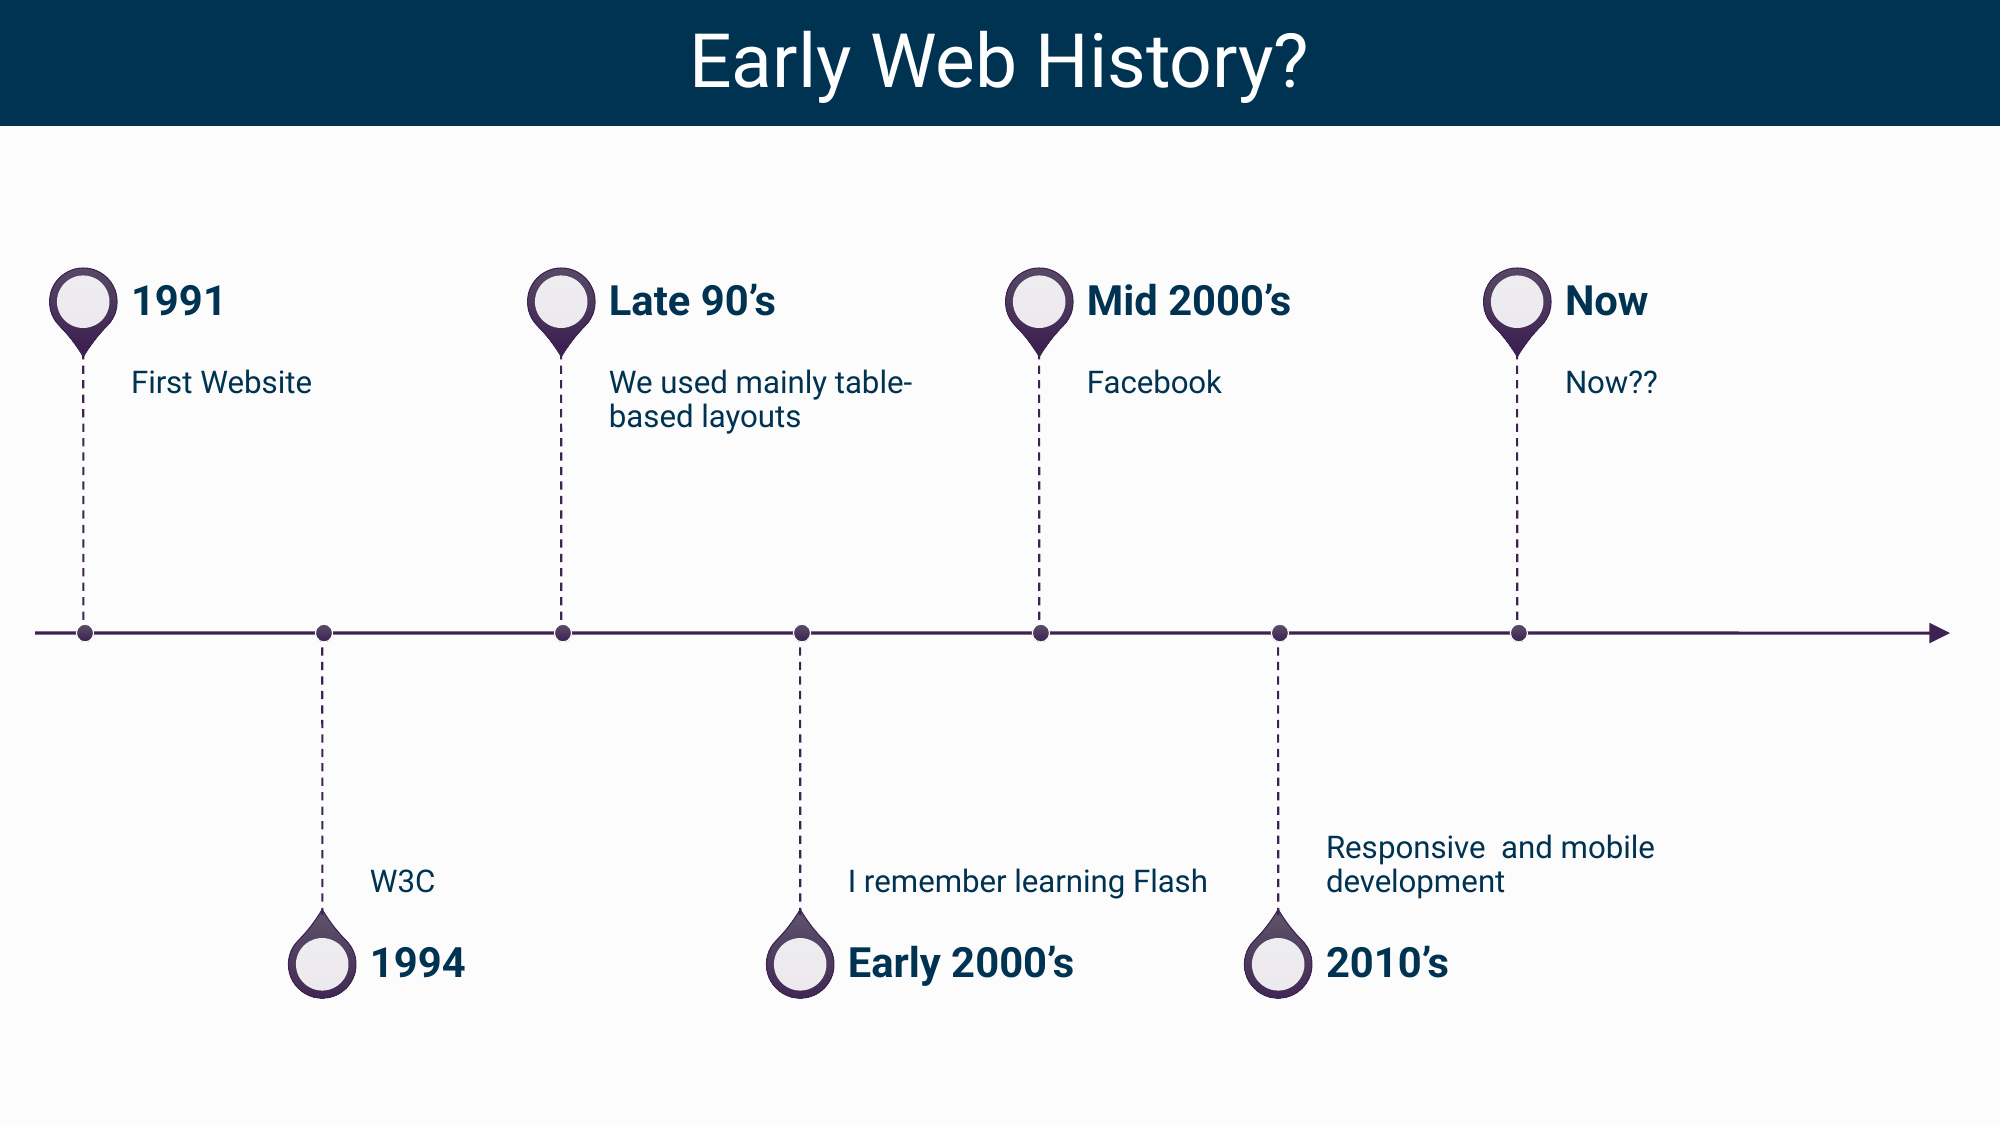

# Early Web History?
First Website
1991
W3C
1994
We used mainly table-based layouts
Late 90’s
I remember learning Flash
Early 2000’s
Facebook
Mid 2000’s
Responsive  and mobile development
2010’s
Now??
Now